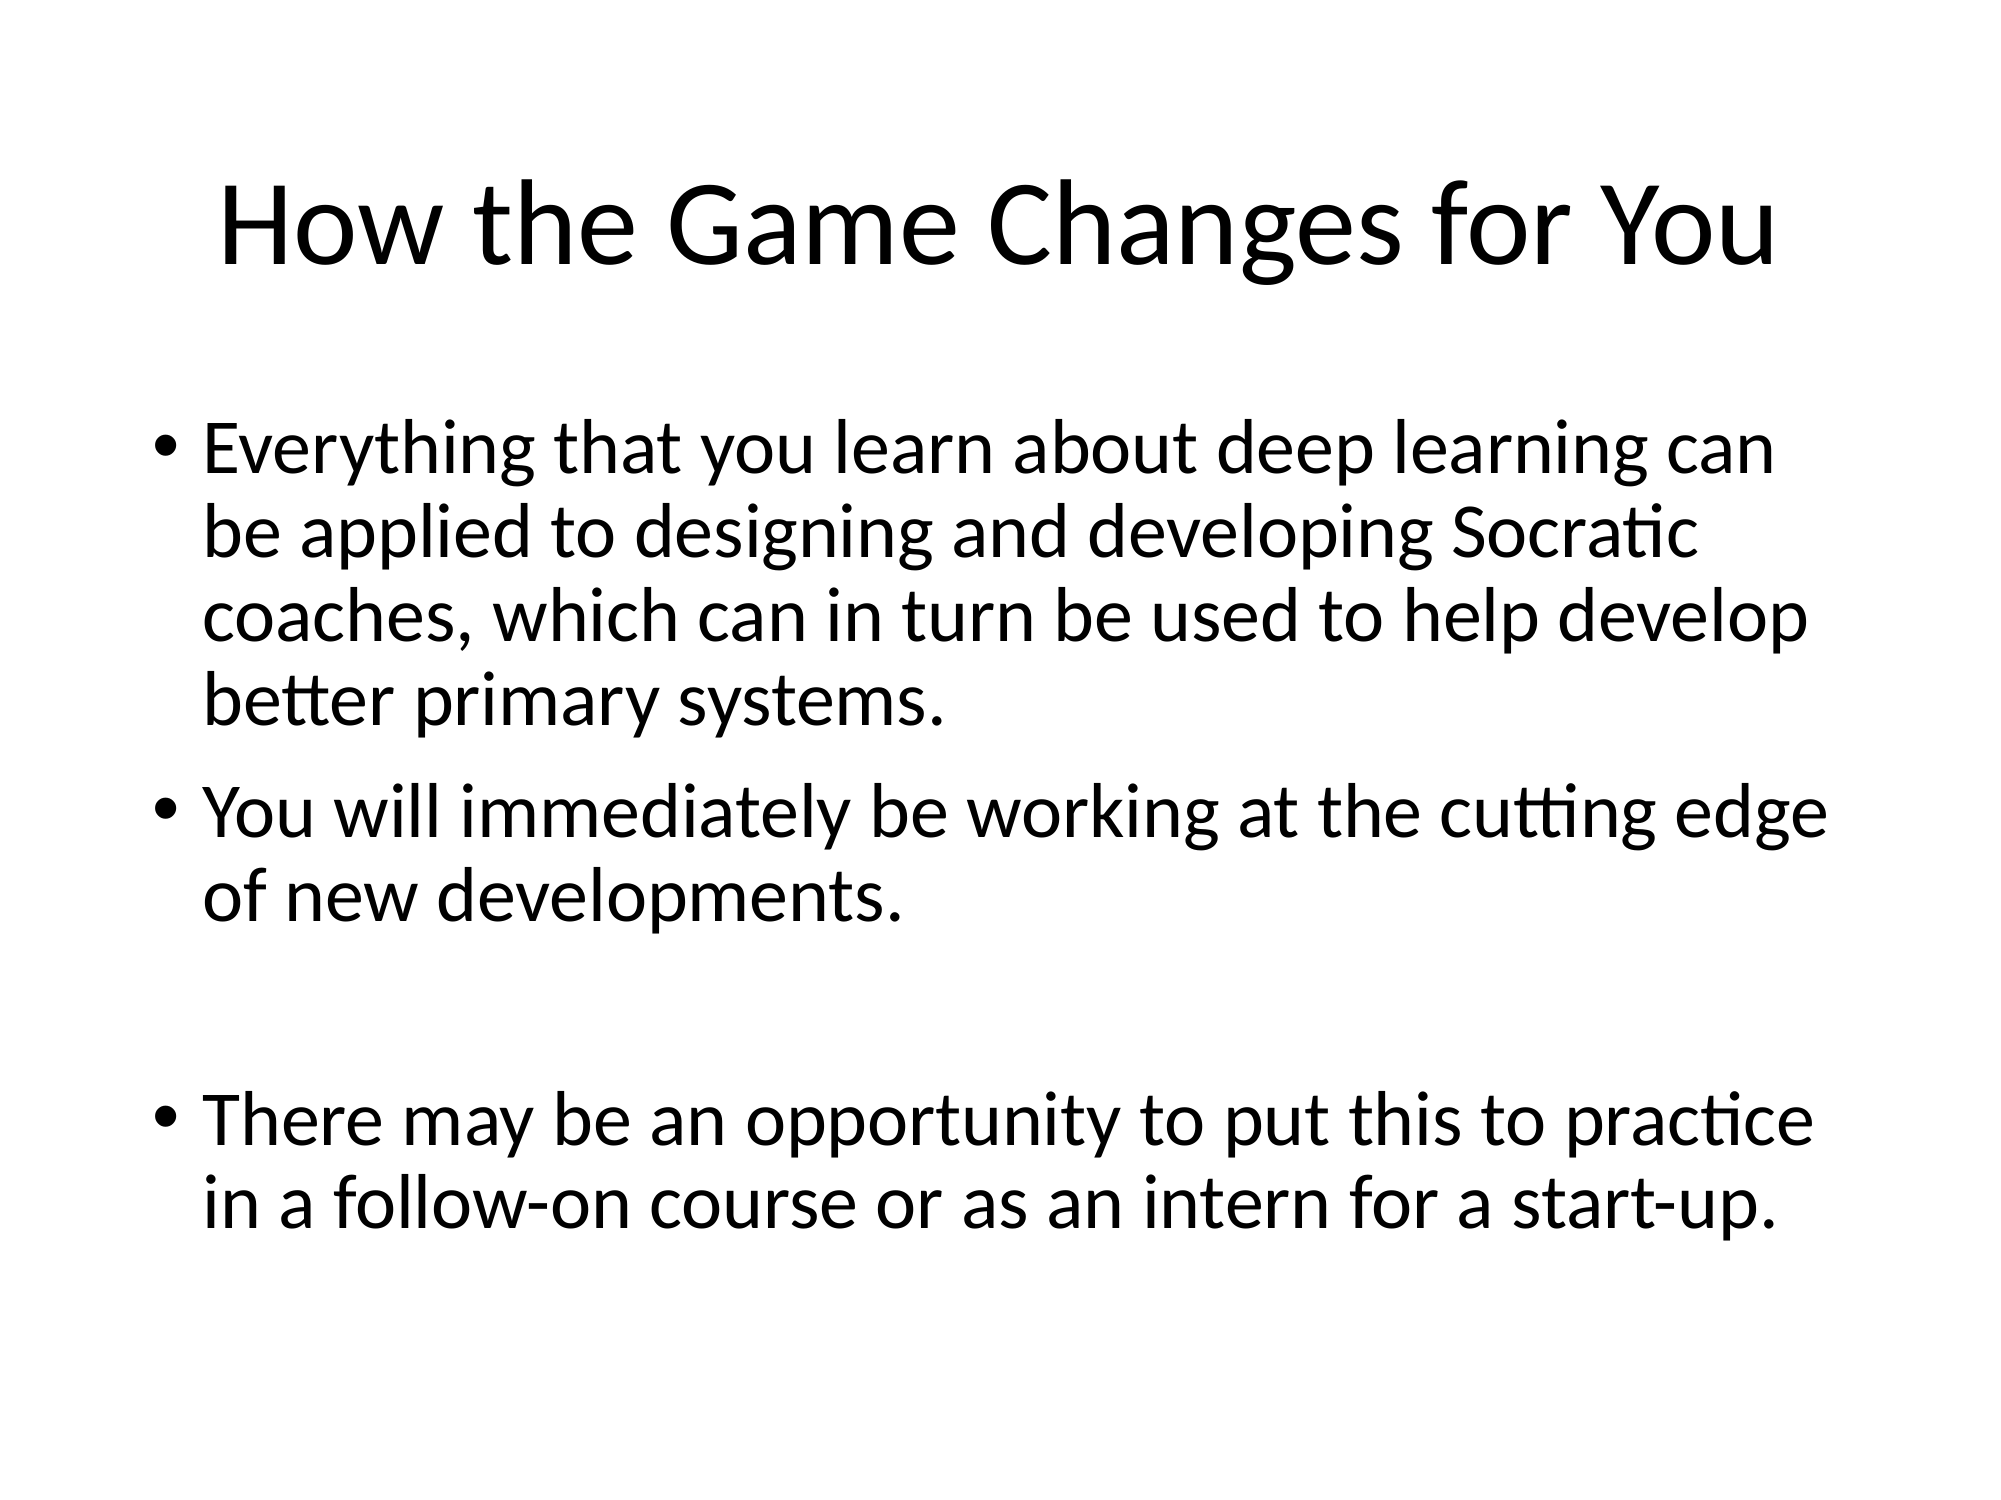

# How the Game Changes for You
Everything that you learn about deep learning can be applied to designing and developing Socratic coaches, which can in turn be used to help develop better primary systems.
You will immediately be working at the cutting edge of new developments.

There may be an opportunity to put this to practice in a follow-on course or as an intern for a start-up.